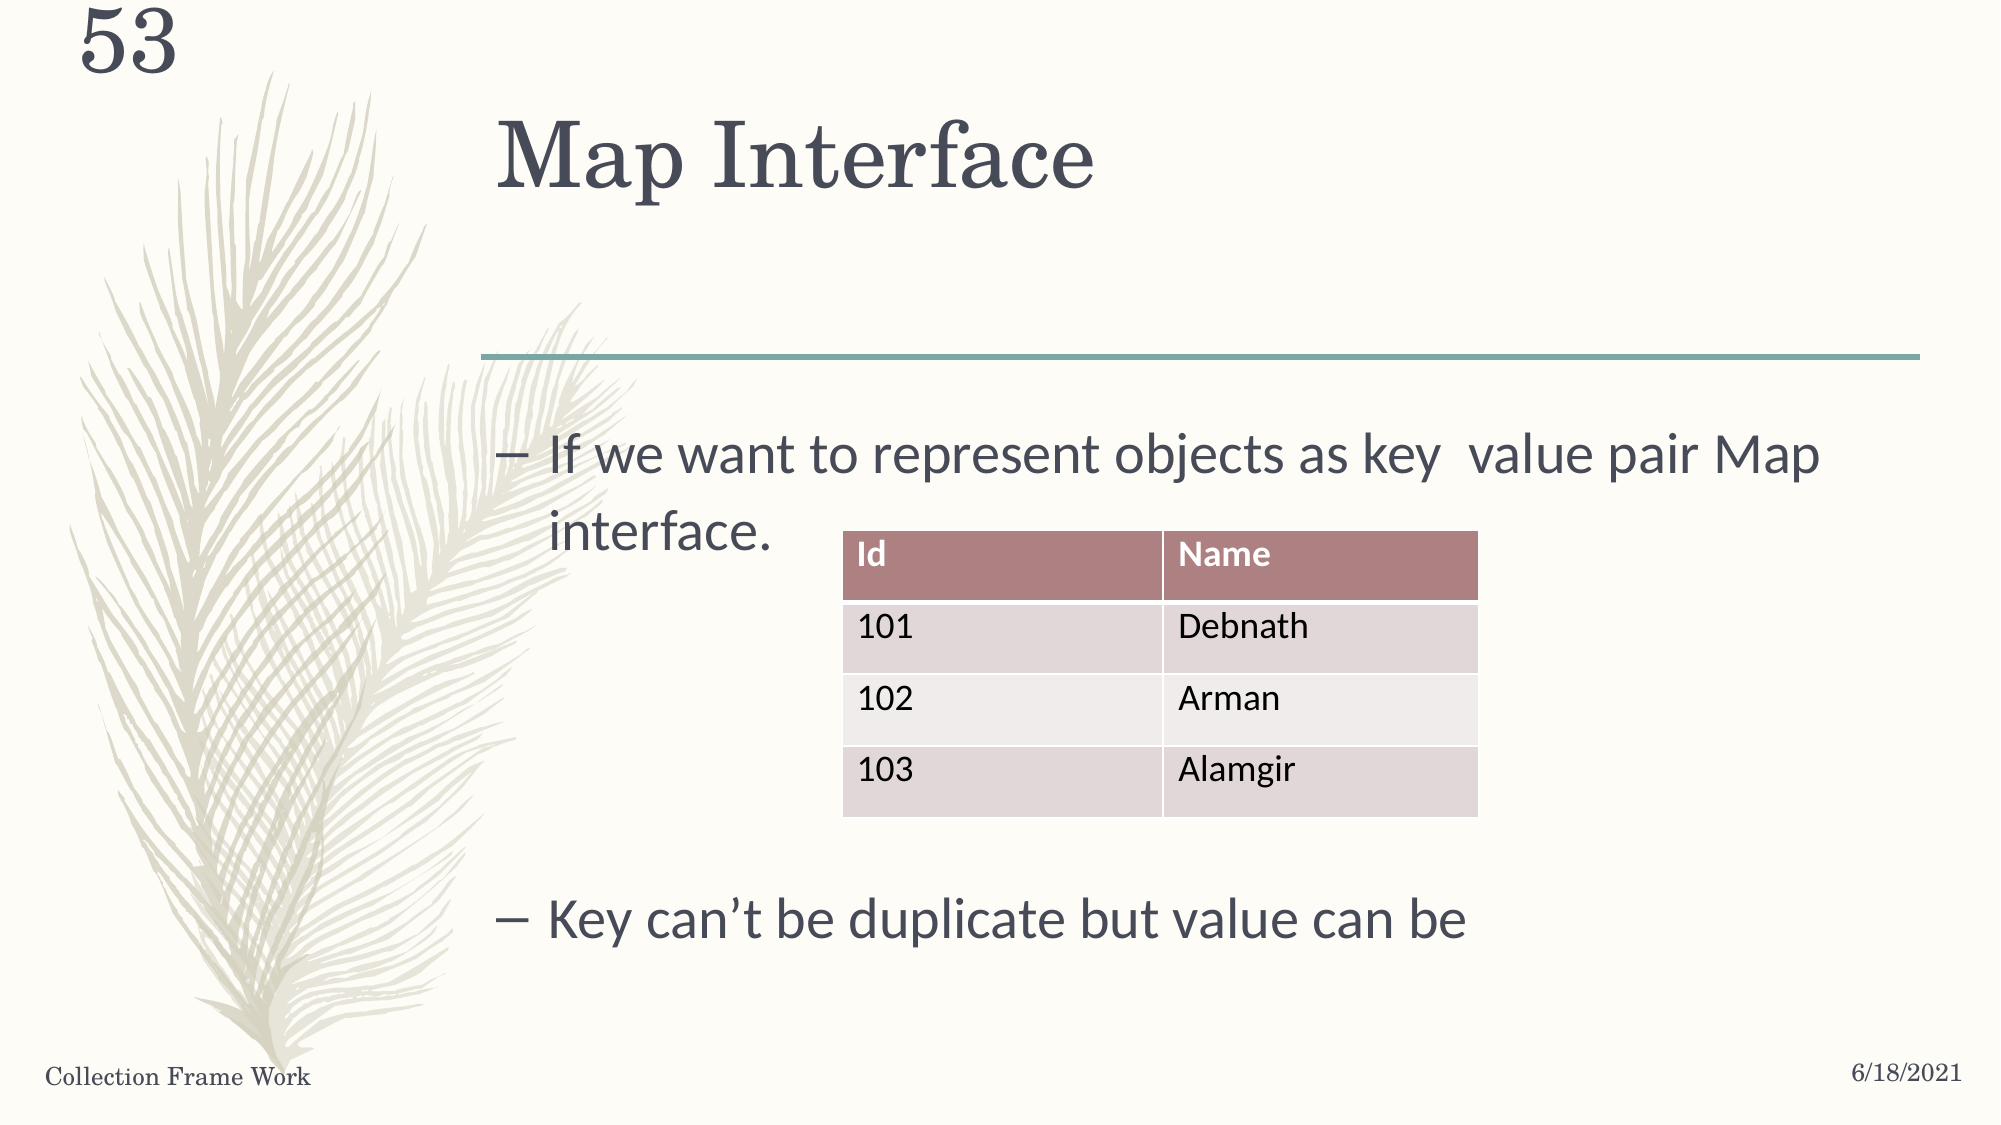

53
# Map Interface
If we want to represent objects as key  value pair Map interface.

Key can’t be duplicate but value can be
| Id | Name |
| --- | --- |
| 101 | Debnath |
| 102 | Arman |
| 103 | Alamgir |
6/18/2021
Collection Frame Work